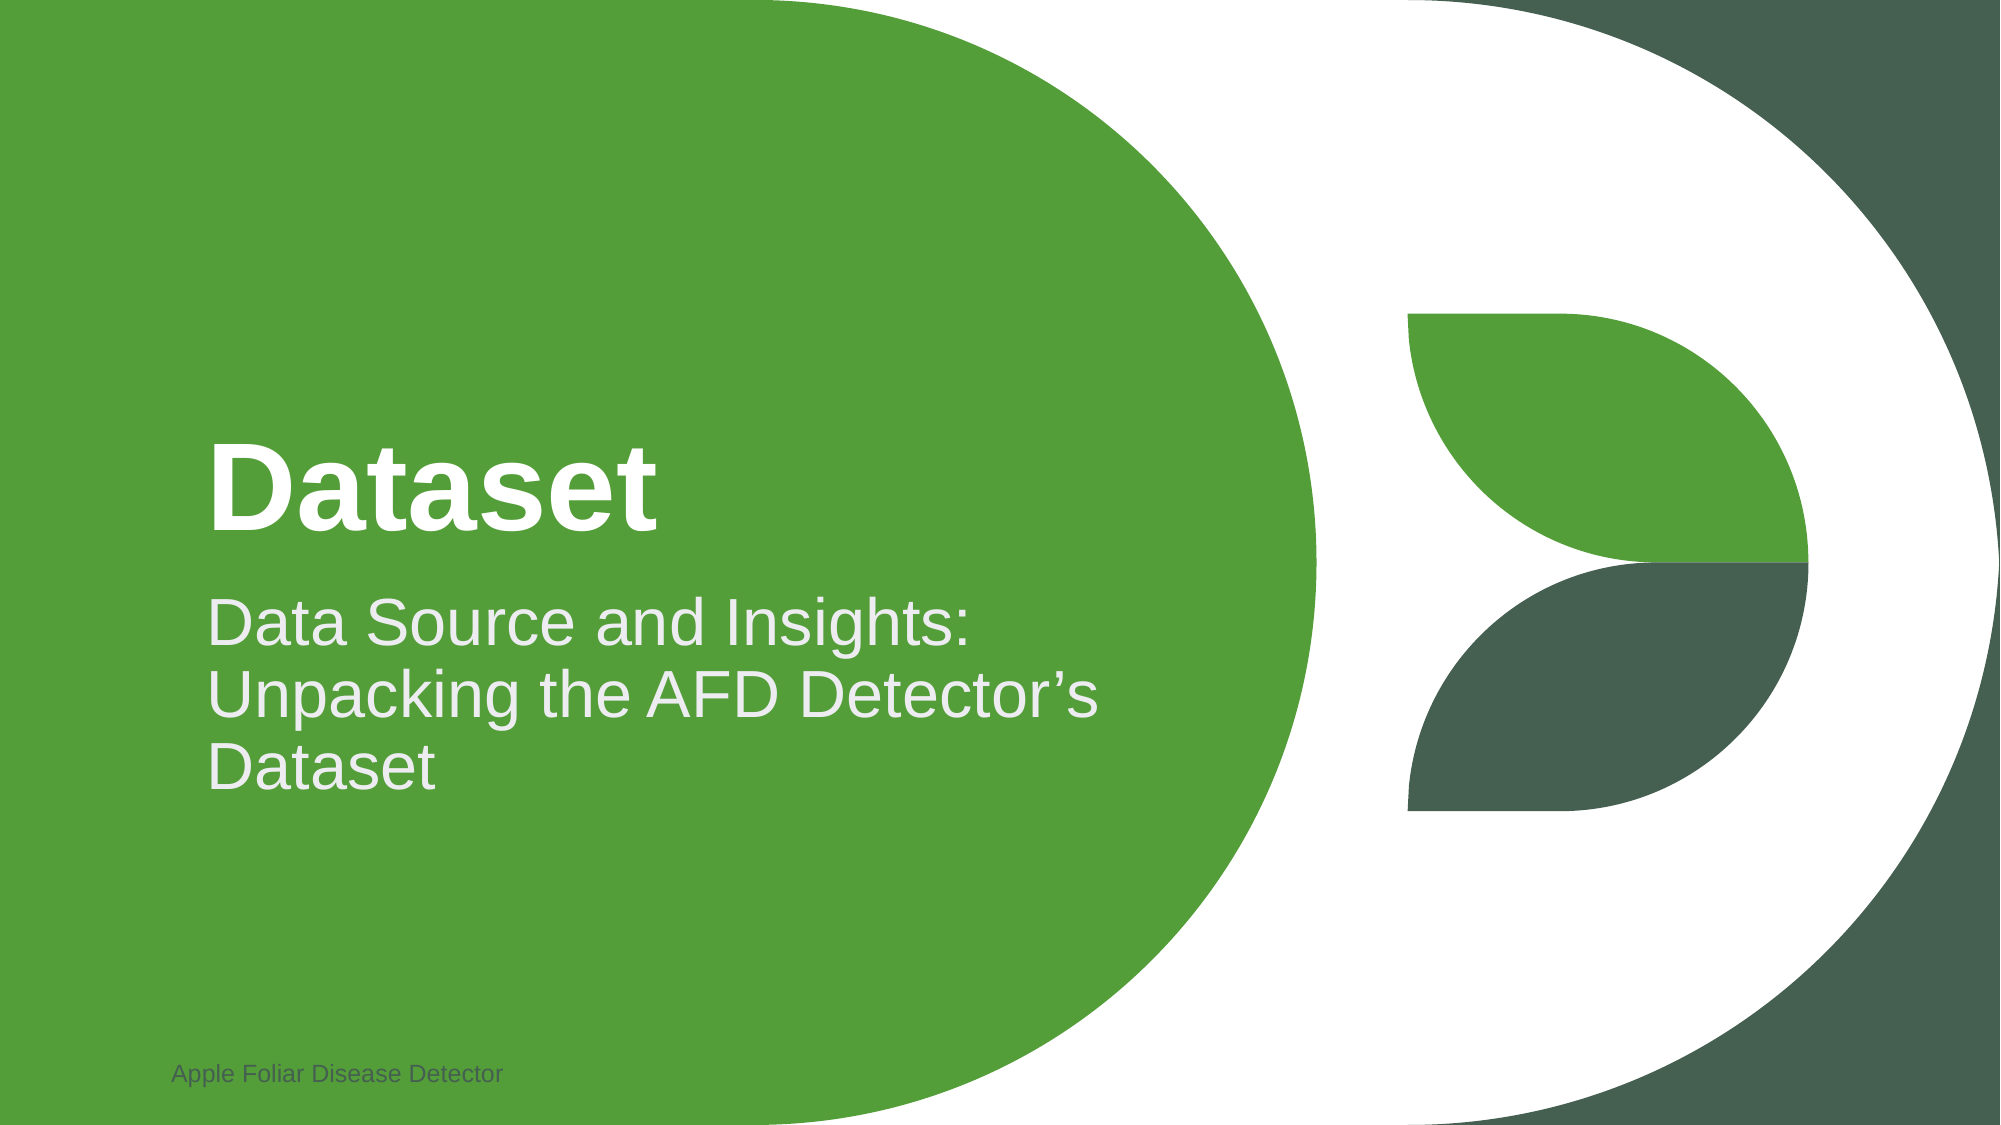

# Dataset
Data Source and Insights: Unpacking the AFD Detector’s Dataset
Apple Foliar Disease Detector
8